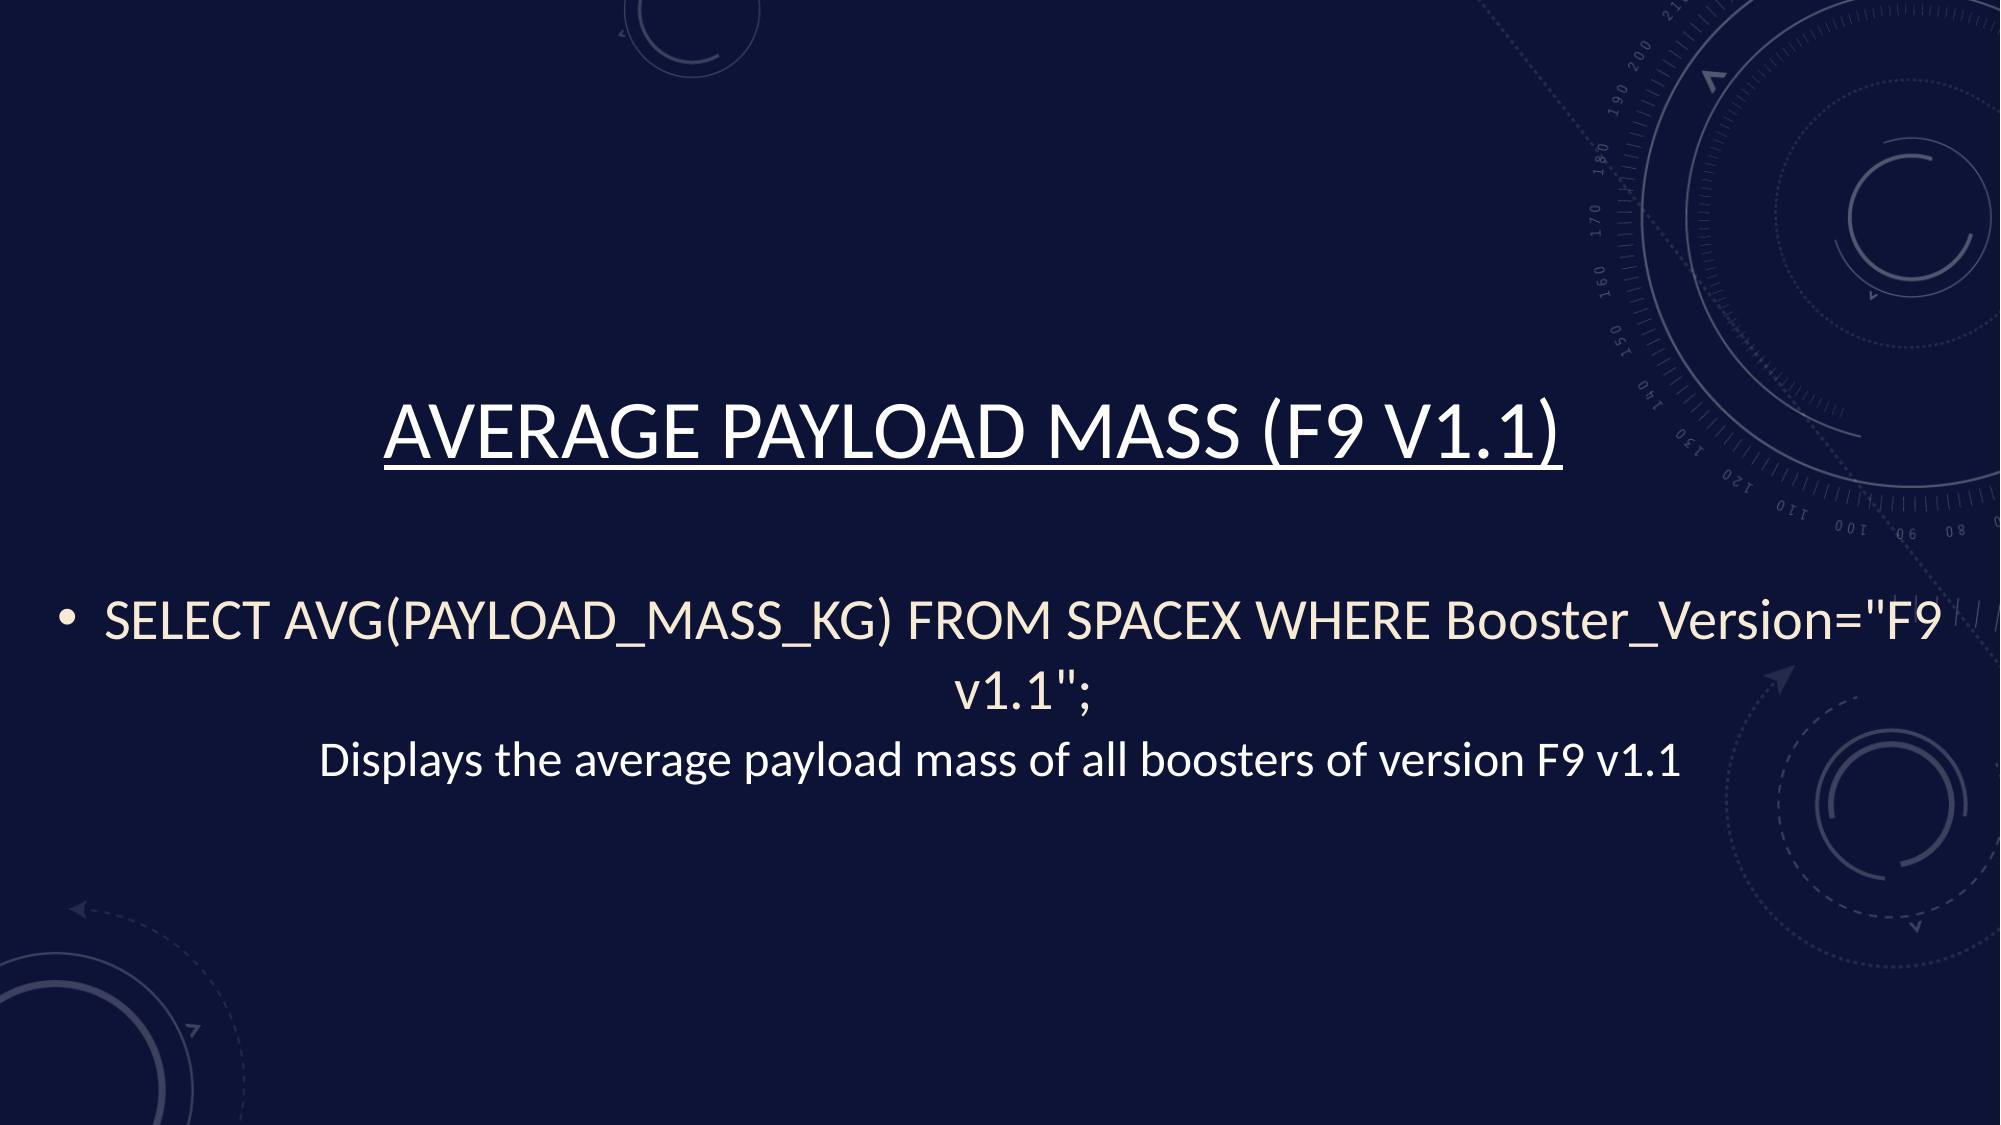

# Average payload mass (f9 v1.1)
SELECT AVG(PAYLOAD_MASS_KG) FROM SPACEX WHERE Booster_Version="F9 v1.1";

Displays the average payload mass of all boosters of version F9 v1.1